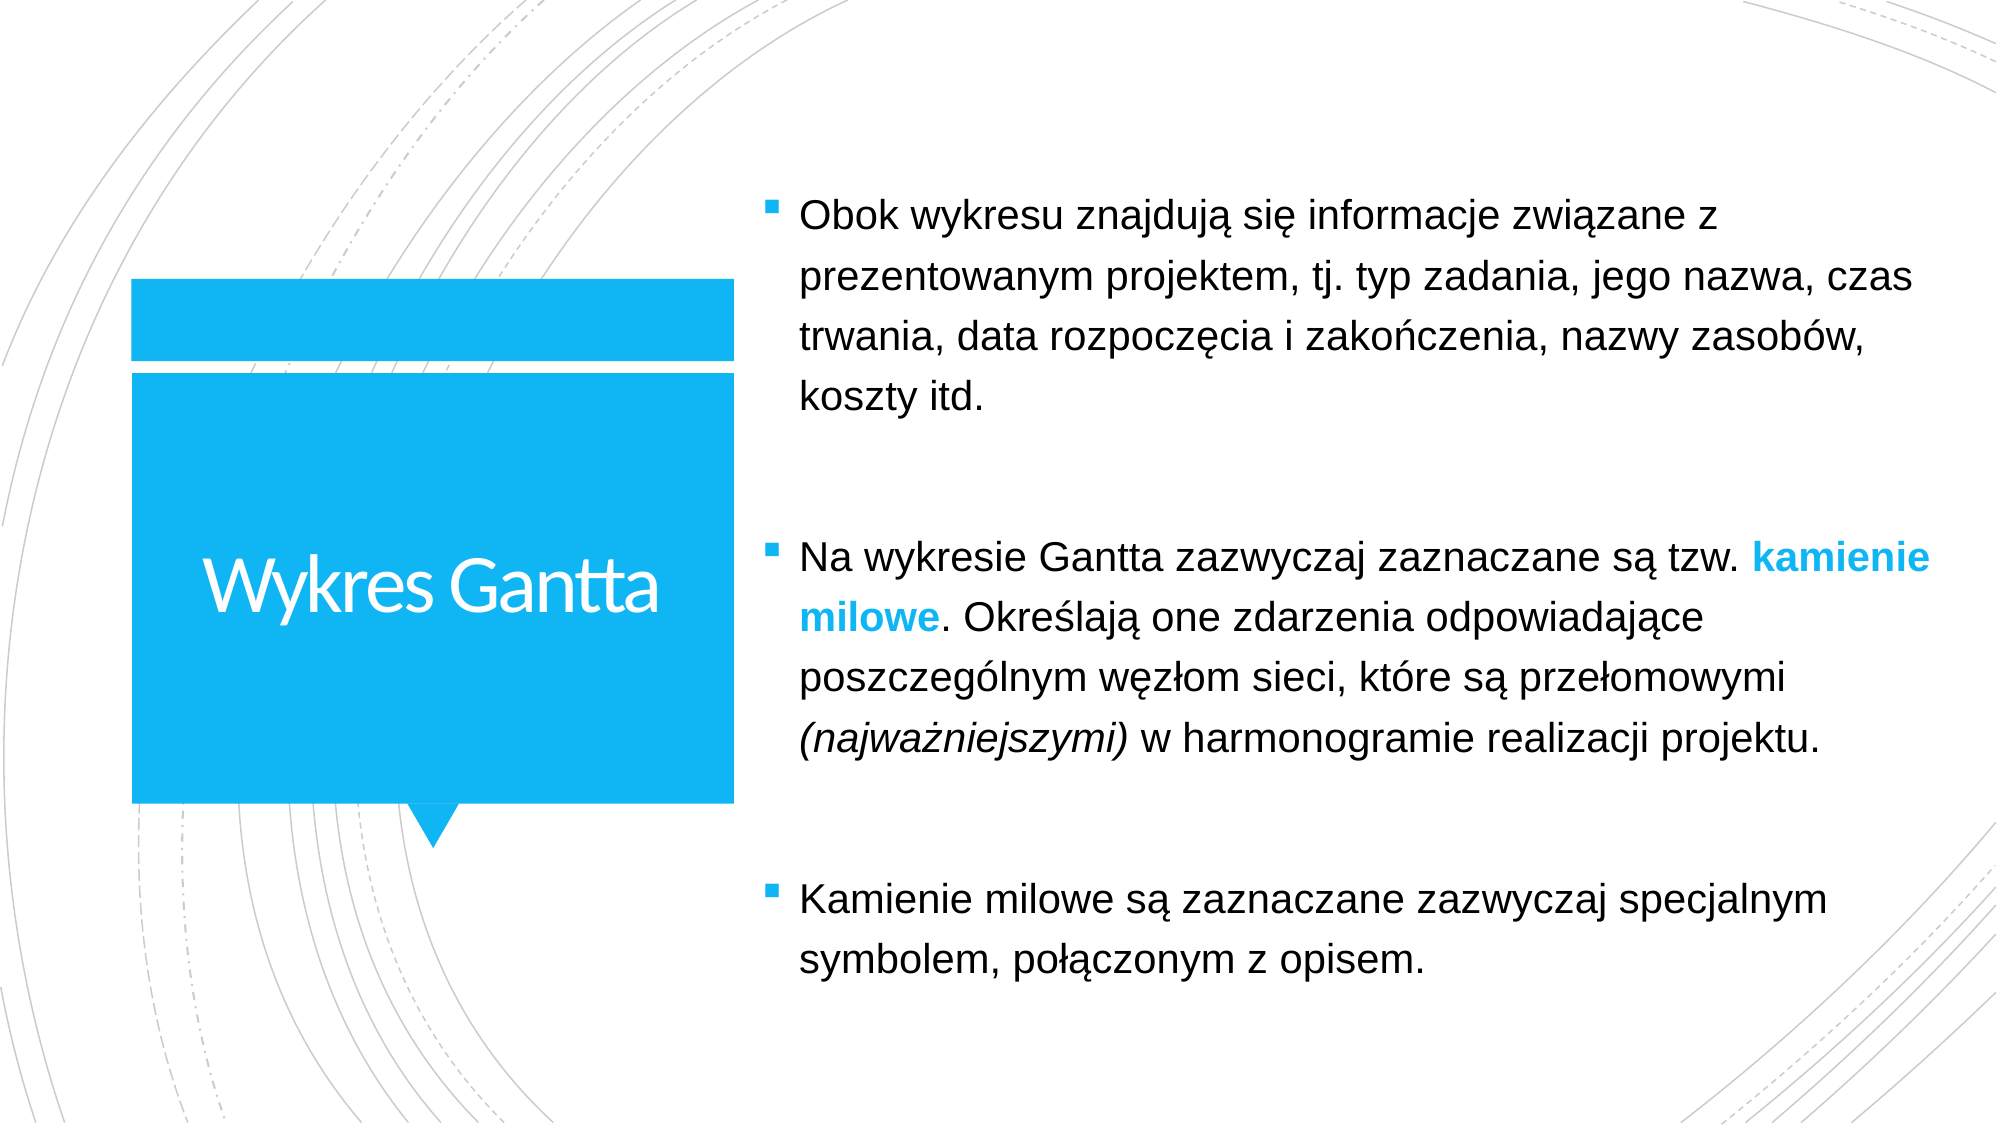

Obok wykresu znajdują się informacje związane z prezentowanym projektem, tj. typ zadania, jego nazwa, czas trwania, data rozpoczęcia i zakończenia, nazwy zasobów, koszty itd.

Na wykresie Gantta zazwyczaj zaznaczane są tzw. kamienie milowe. Określają one zdarzenia odpowiadające poszczególnym węzłom sieci, które są przełomowymi (najważniejszymi) w harmonogramie realizacji projektu.

Kamienie milowe są zaznaczane zazwyczaj specjalnym symbolem, połączonym z opisem.
# Wykres Gantta